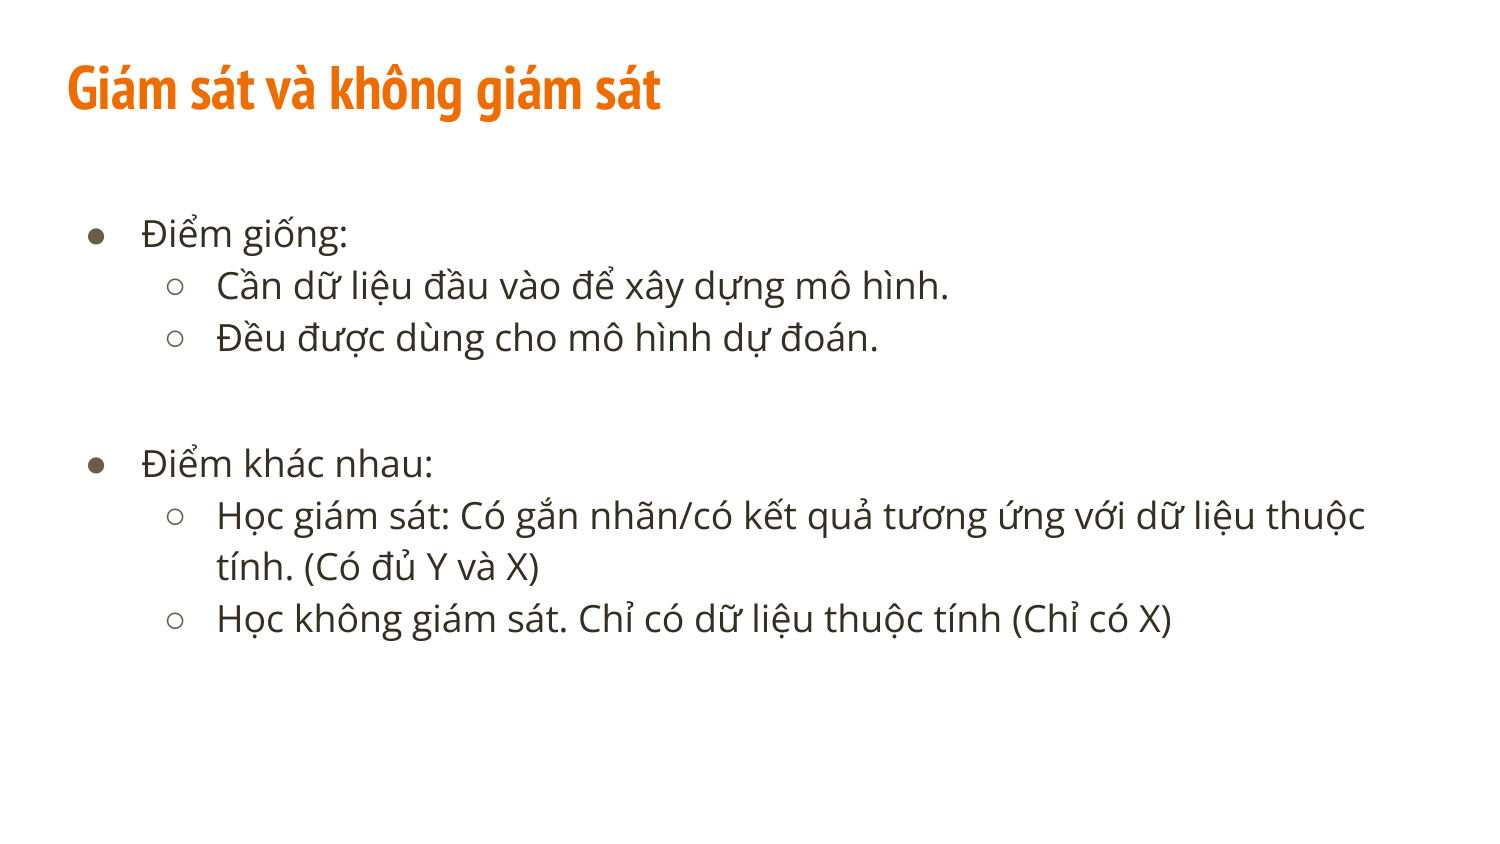

# Giám sát và không giám sát
Điểm giống:
Cần dữ liệu đầu vào để xây dựng mô hình.
Đều được dùng cho mô hình dự đoán.

Điểm khác nhau:
Học giám sát: Có gắn nhãn/có kết quả tương ứng với dữ liệu thuộc tính. (Có đủ Y và X)
Học không giám sát. Chỉ có dữ liệu thuộc tính (Chỉ có X)